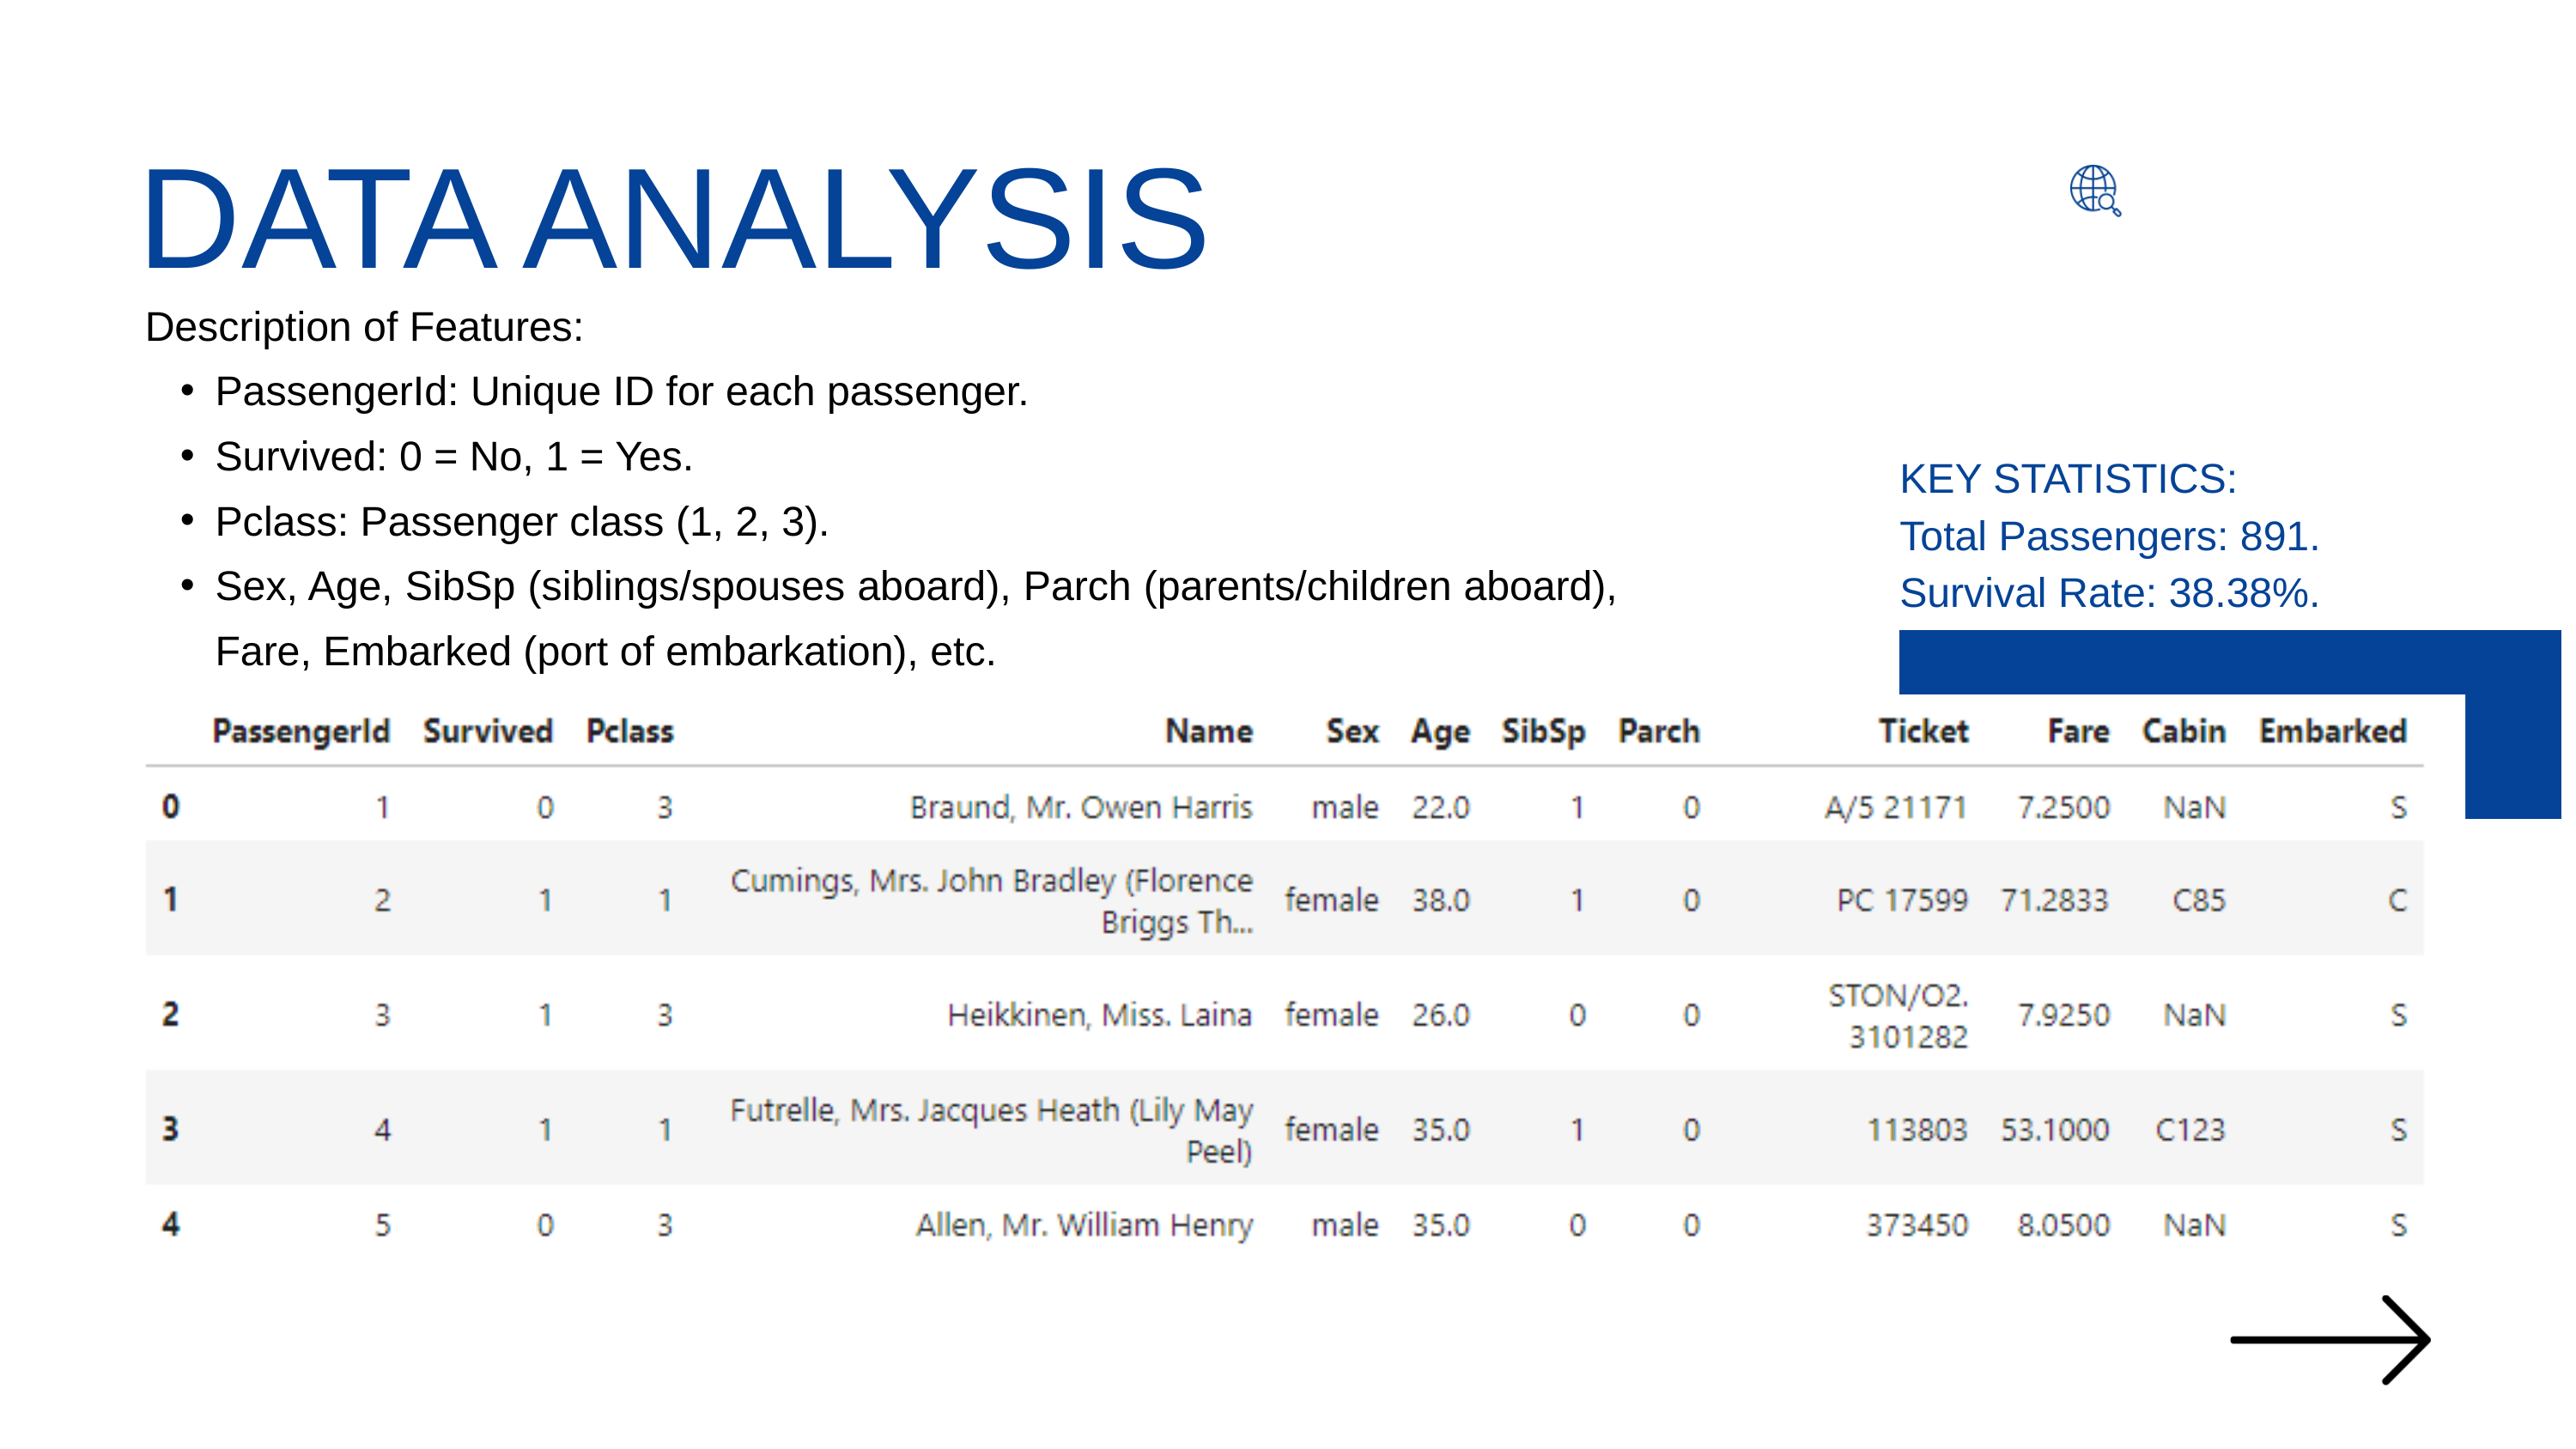

DATA ANALYSIS

Description of Features:
PassengerId: Unique ID for each passenger.
Survived: 0 = No, 1 = Yes.
Pclass: Passenger class (1, 2, 3).
Sex, Age, SibSp (siblings/spouses aboard), Parch (parents/children aboard), Fare, Embarked (port of embarkation), etc.
KEY STATISTICS:
Total Passengers: 891.
Survival Rate: 38.38%.